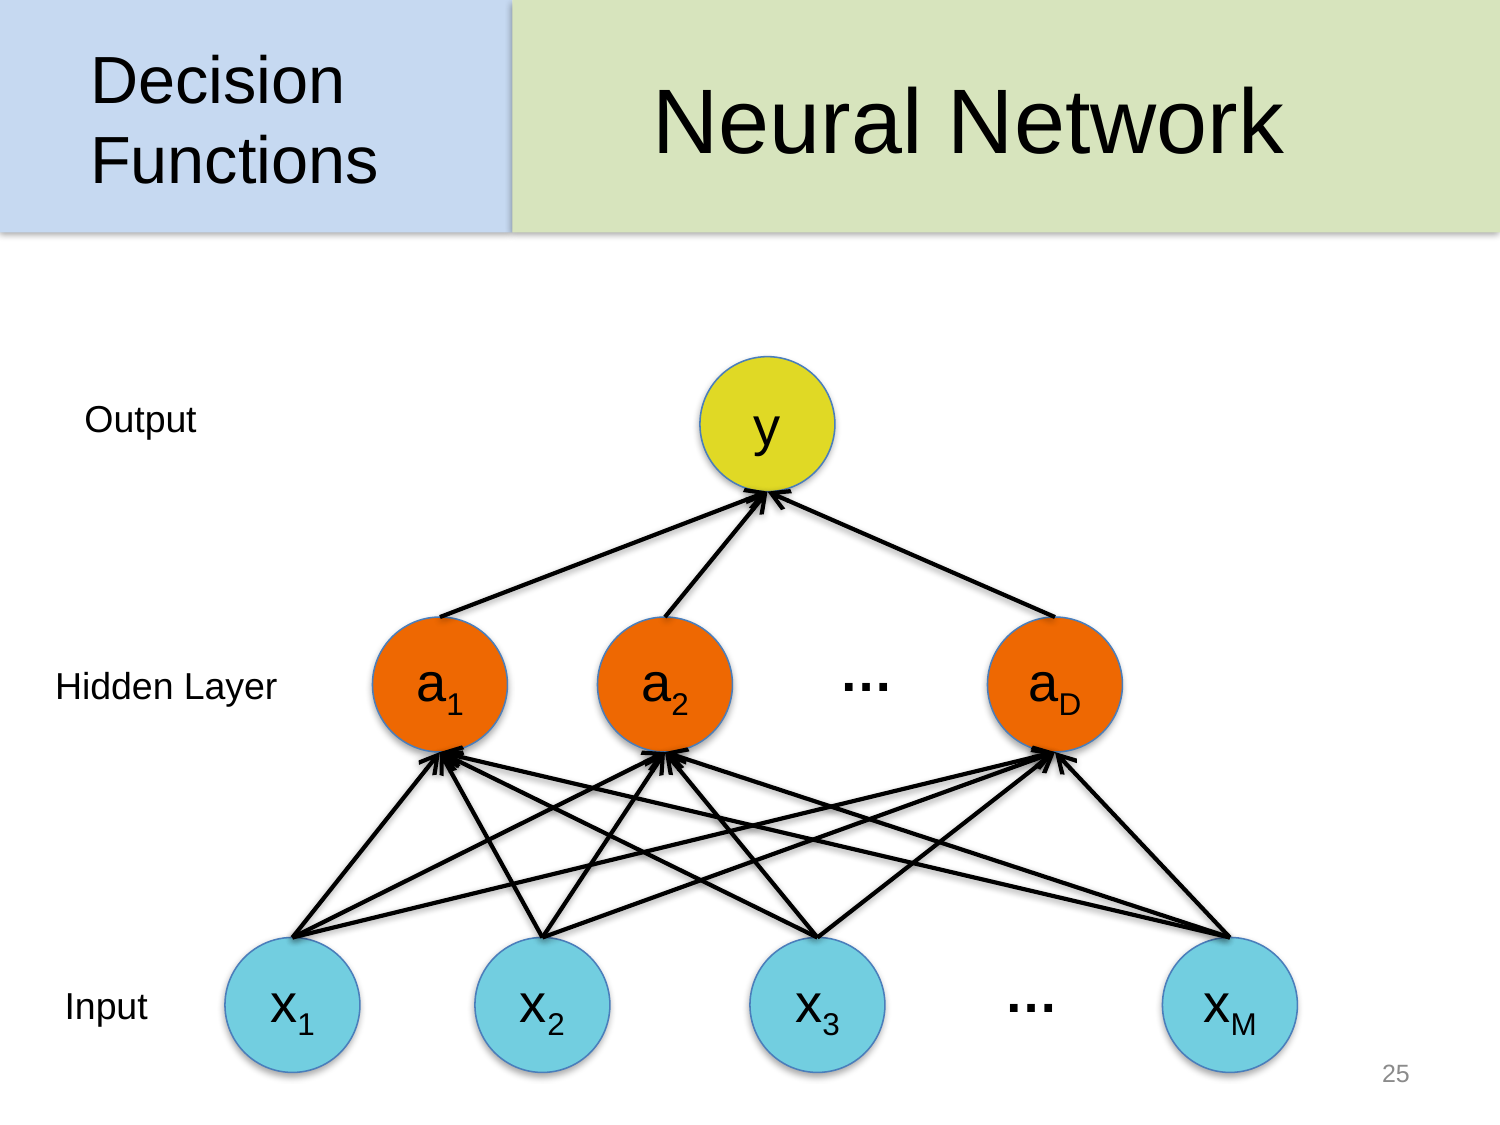

# Neural Network
Decision Functions
y
Output
a1
a2
aD
…
Hidden Layer
x1
x2
x3
xM
…
Input
25